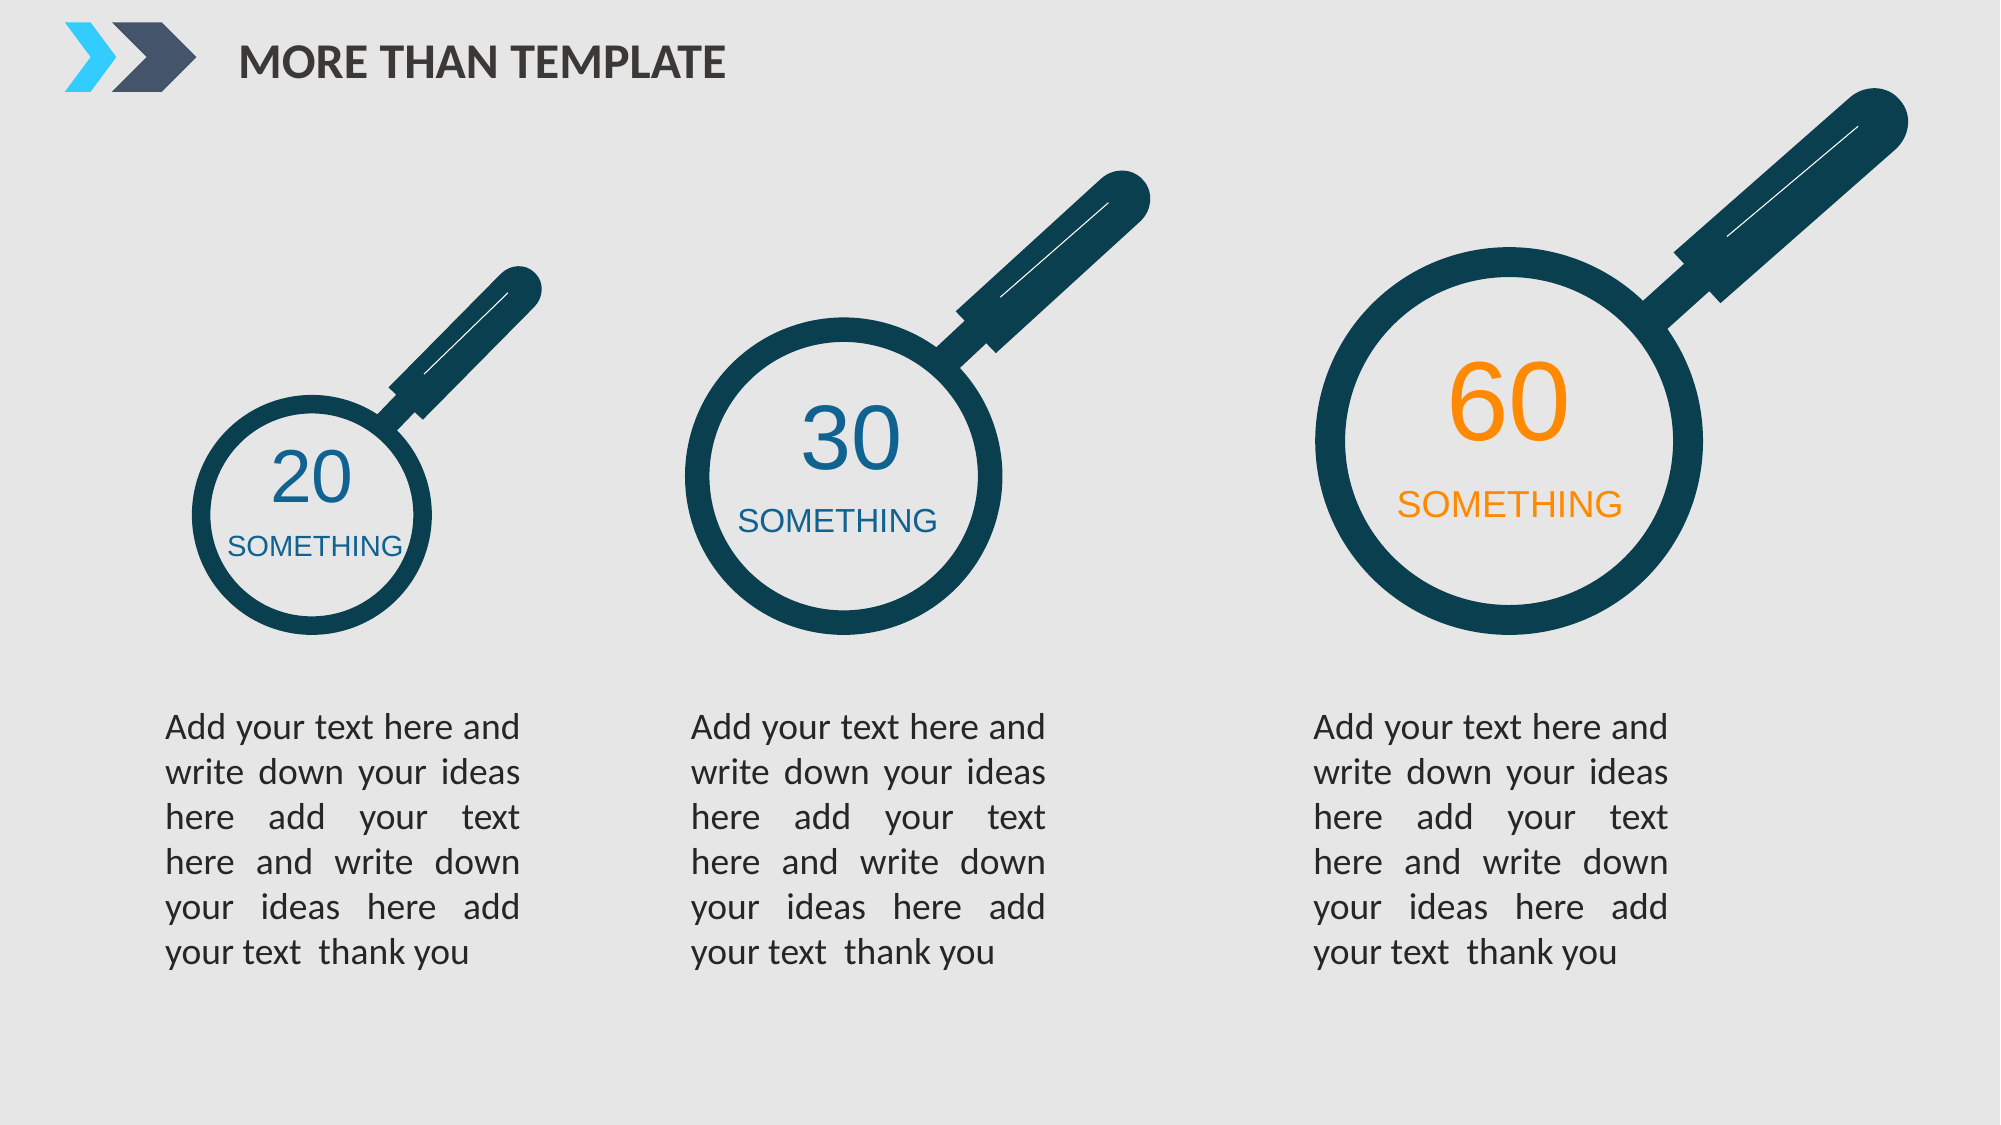

MORE THAN TEMPLATE

60
SOMETHING

30
SOMETHING

20
SOMETHING
Add your text here and write down your ideas here add your text here and write down your ideas here add your text  thank you
Add your text here and write down your ideas here add your text here and write down your ideas here add your text  thank you
Add your text here and write down your ideas here add your text here and write down your ideas here add your text  thank you